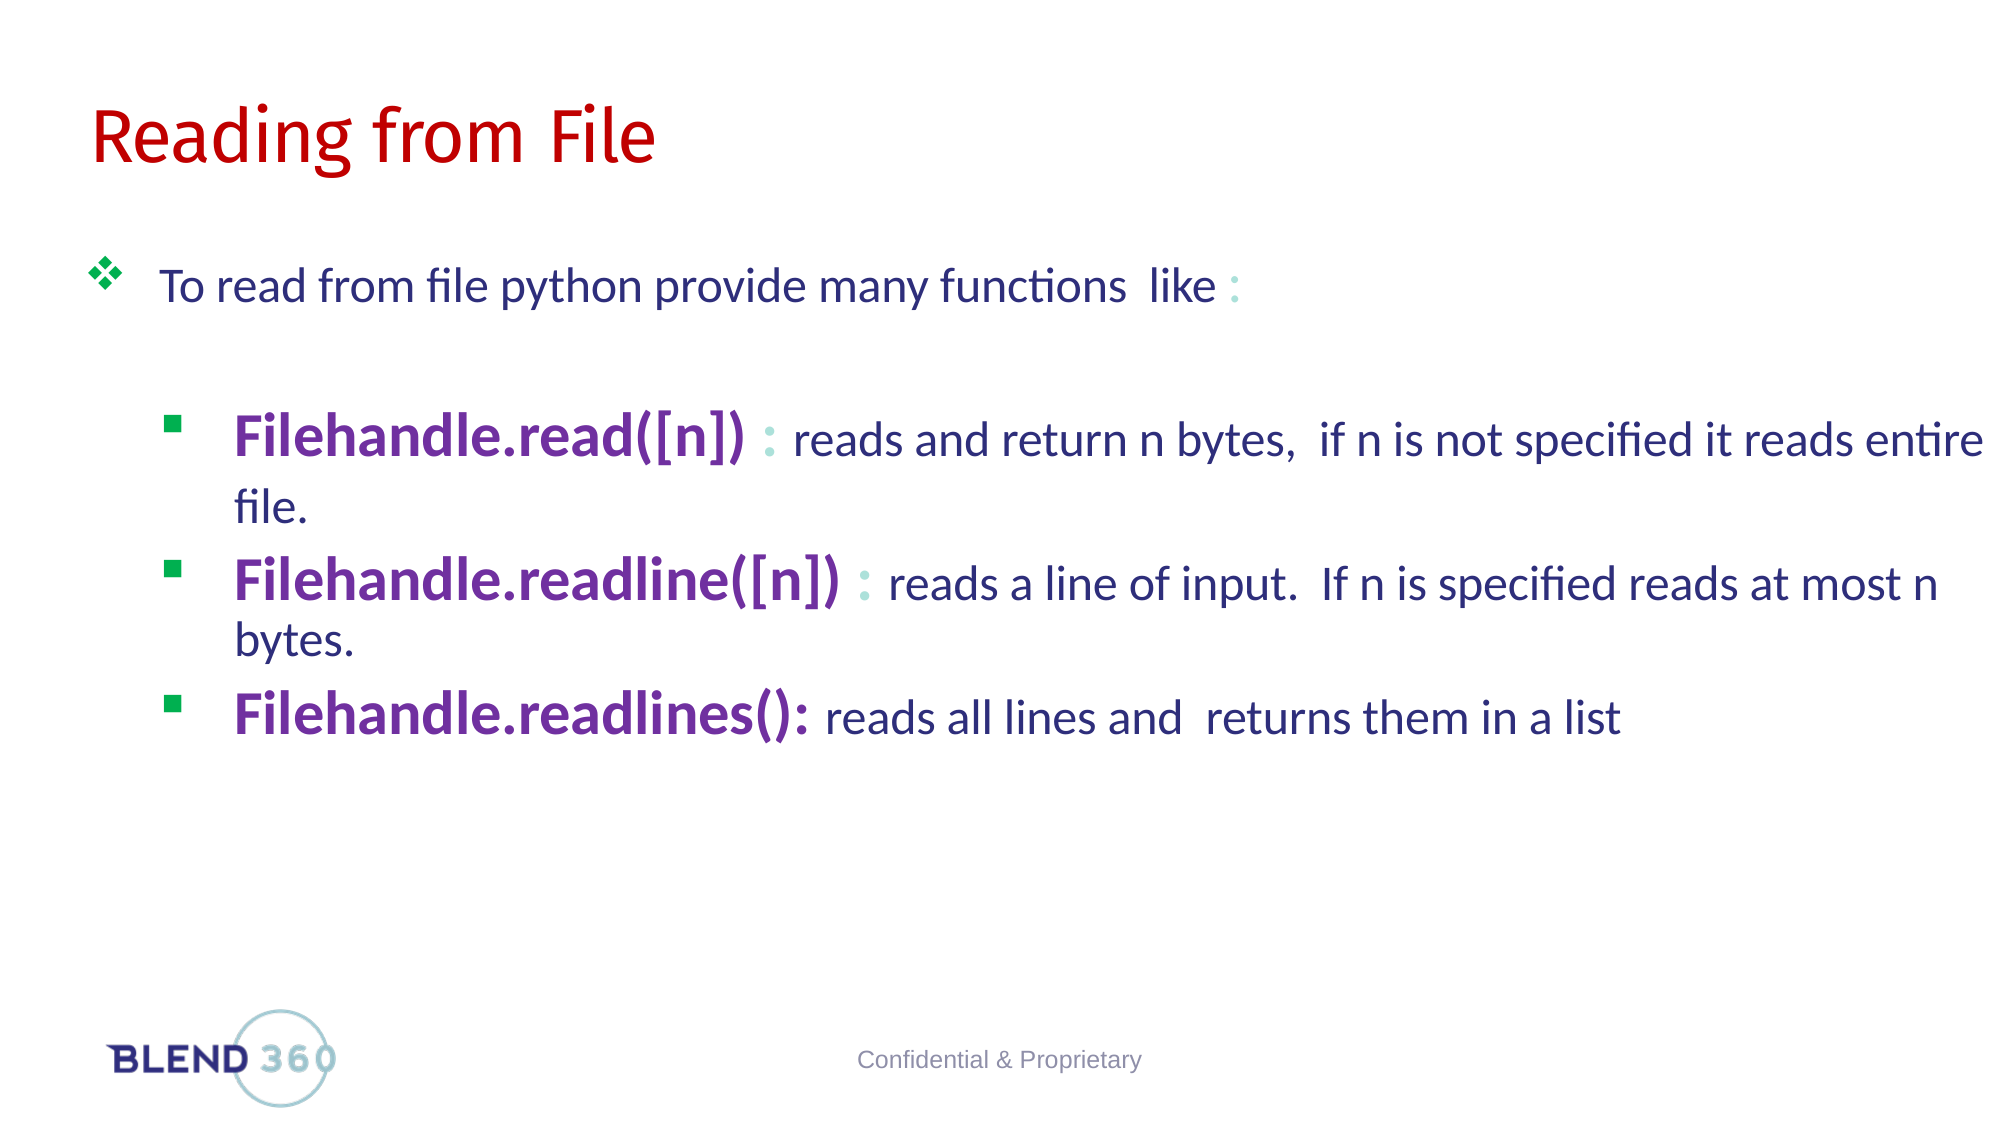

# Reading from File
To read from file python provide many functions  like :

Filehandle.read([n]) : reads and return n bytes,  if n is not specified it reads entire file.
Filehandle.readline([n]) : reads a line of input.  If n is specified reads at most n bytes.
Filehandle.readlines(): reads all lines and  returns them in a list